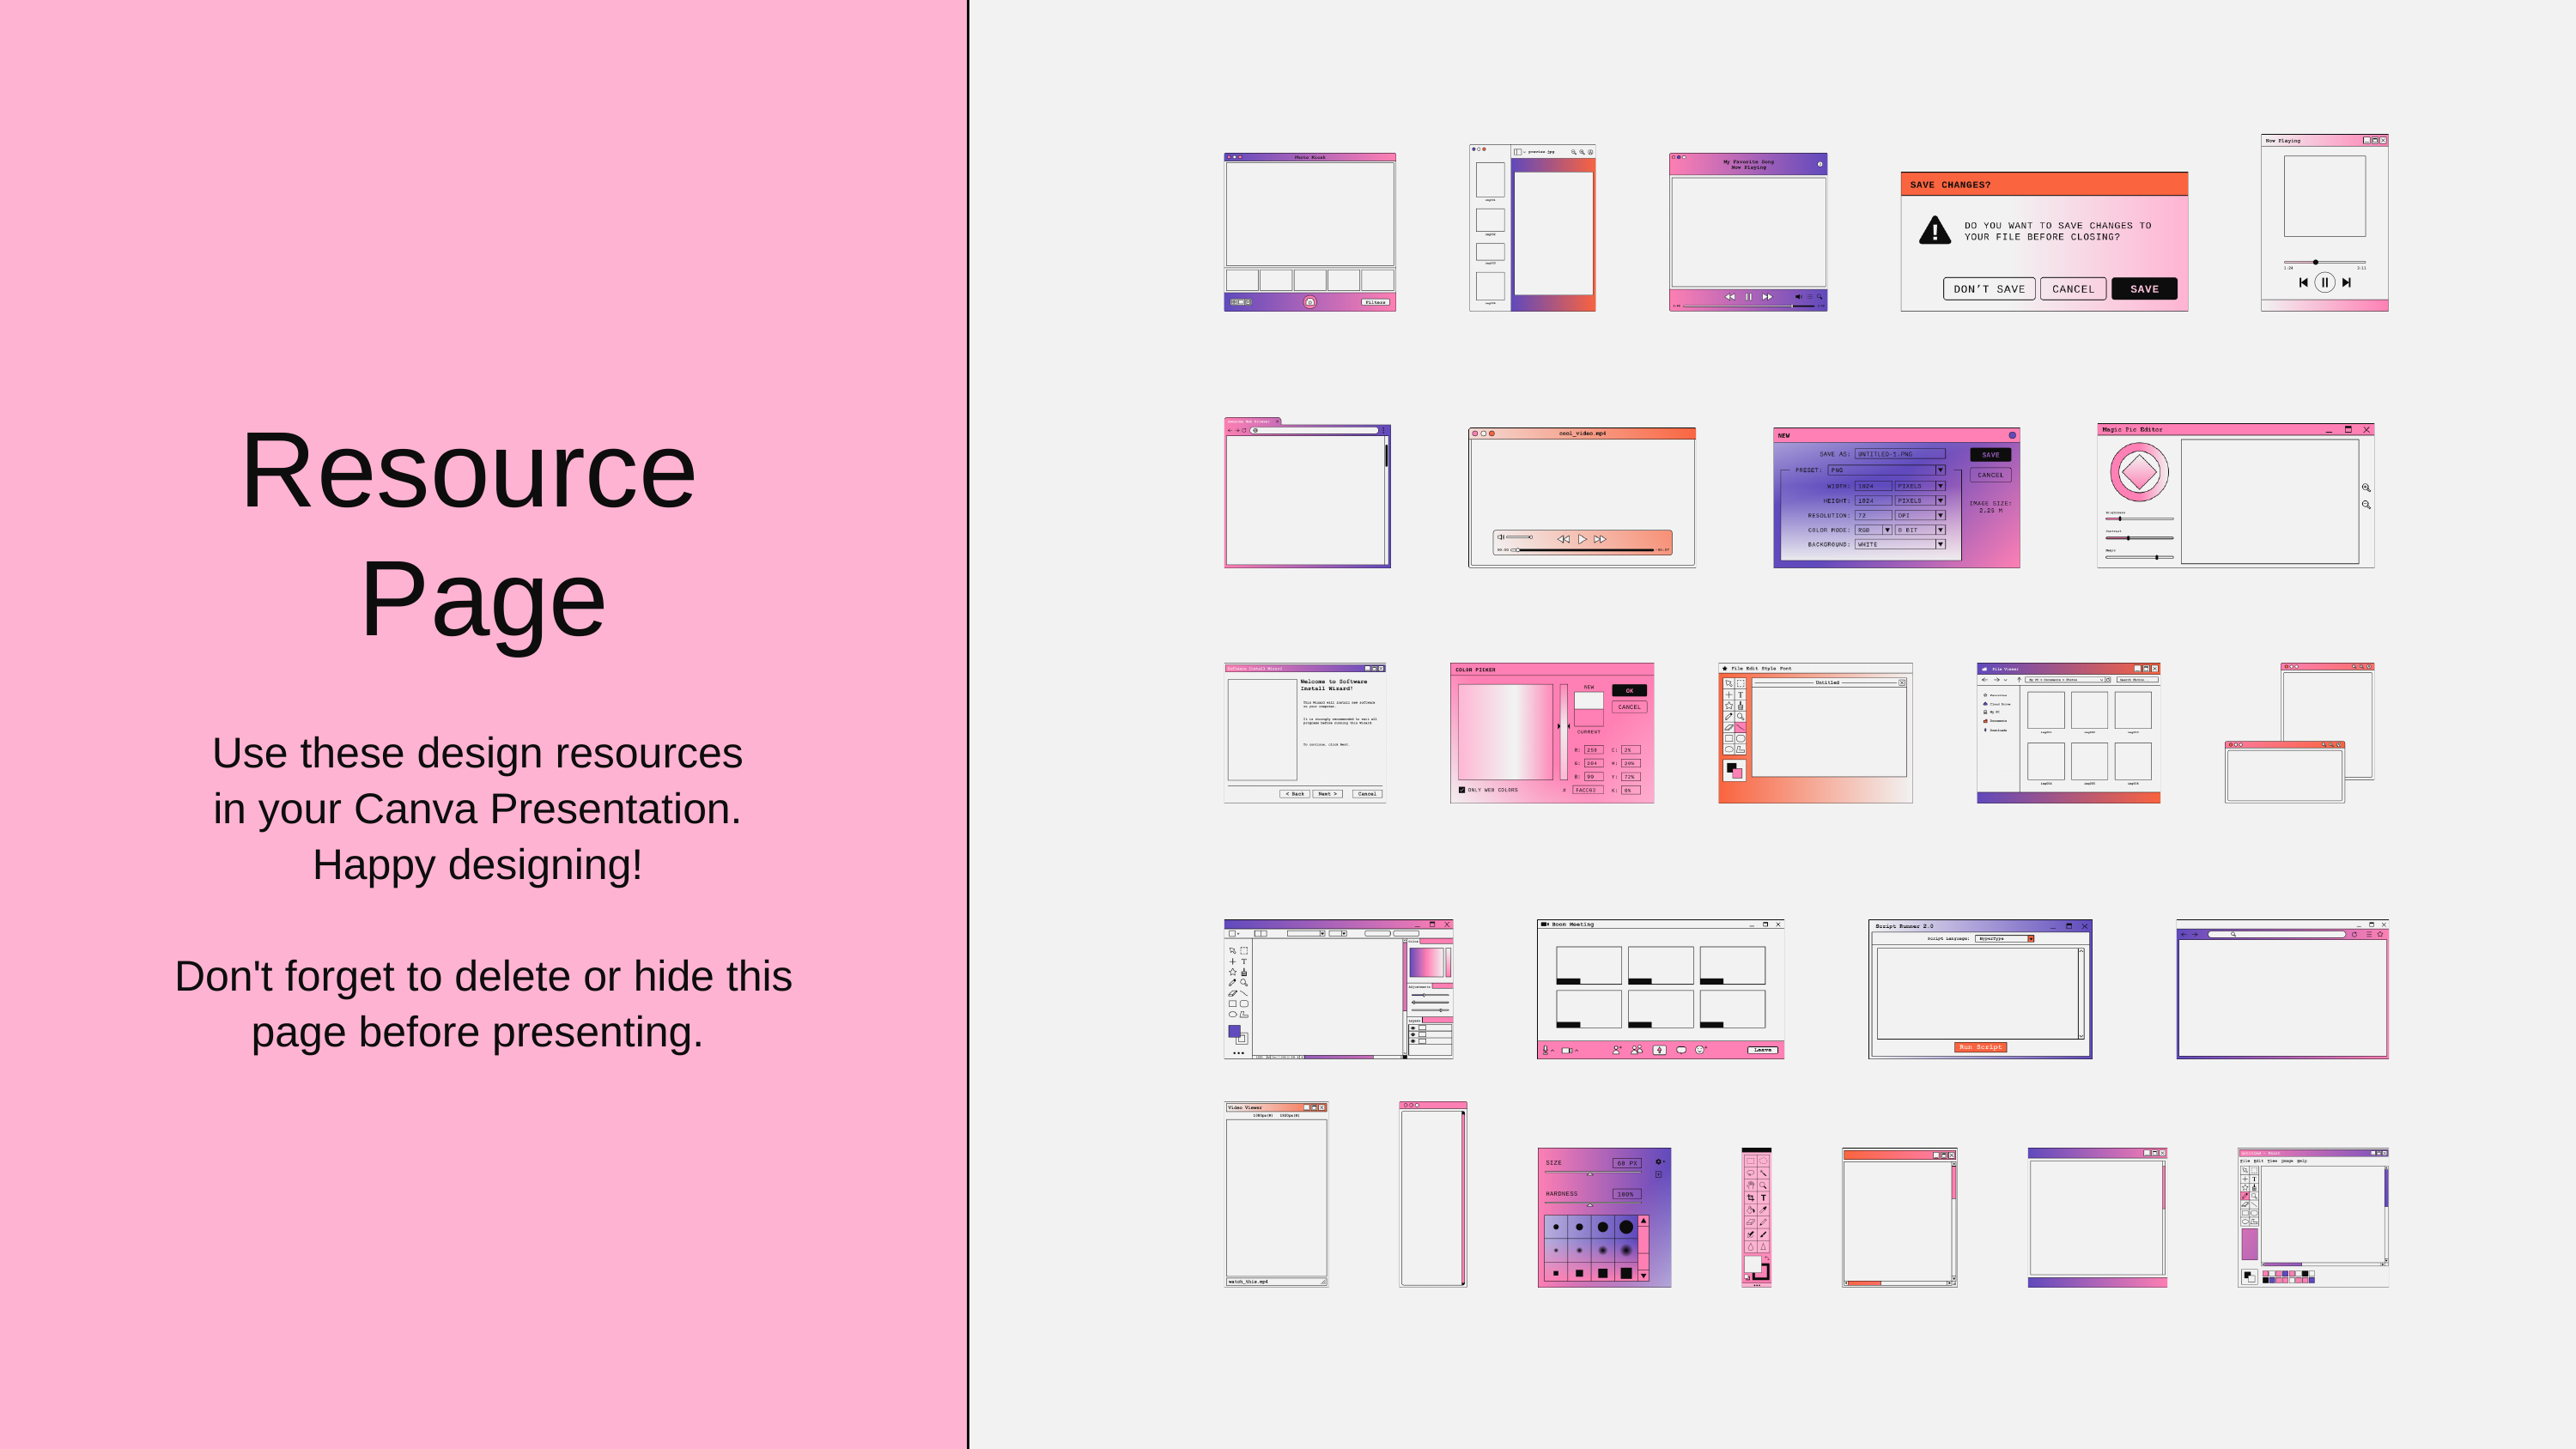

Resource
Page
Use these design resources
in your Canva Presentation.
Happy designing!

Don't forget to delete or hide this page before presenting.